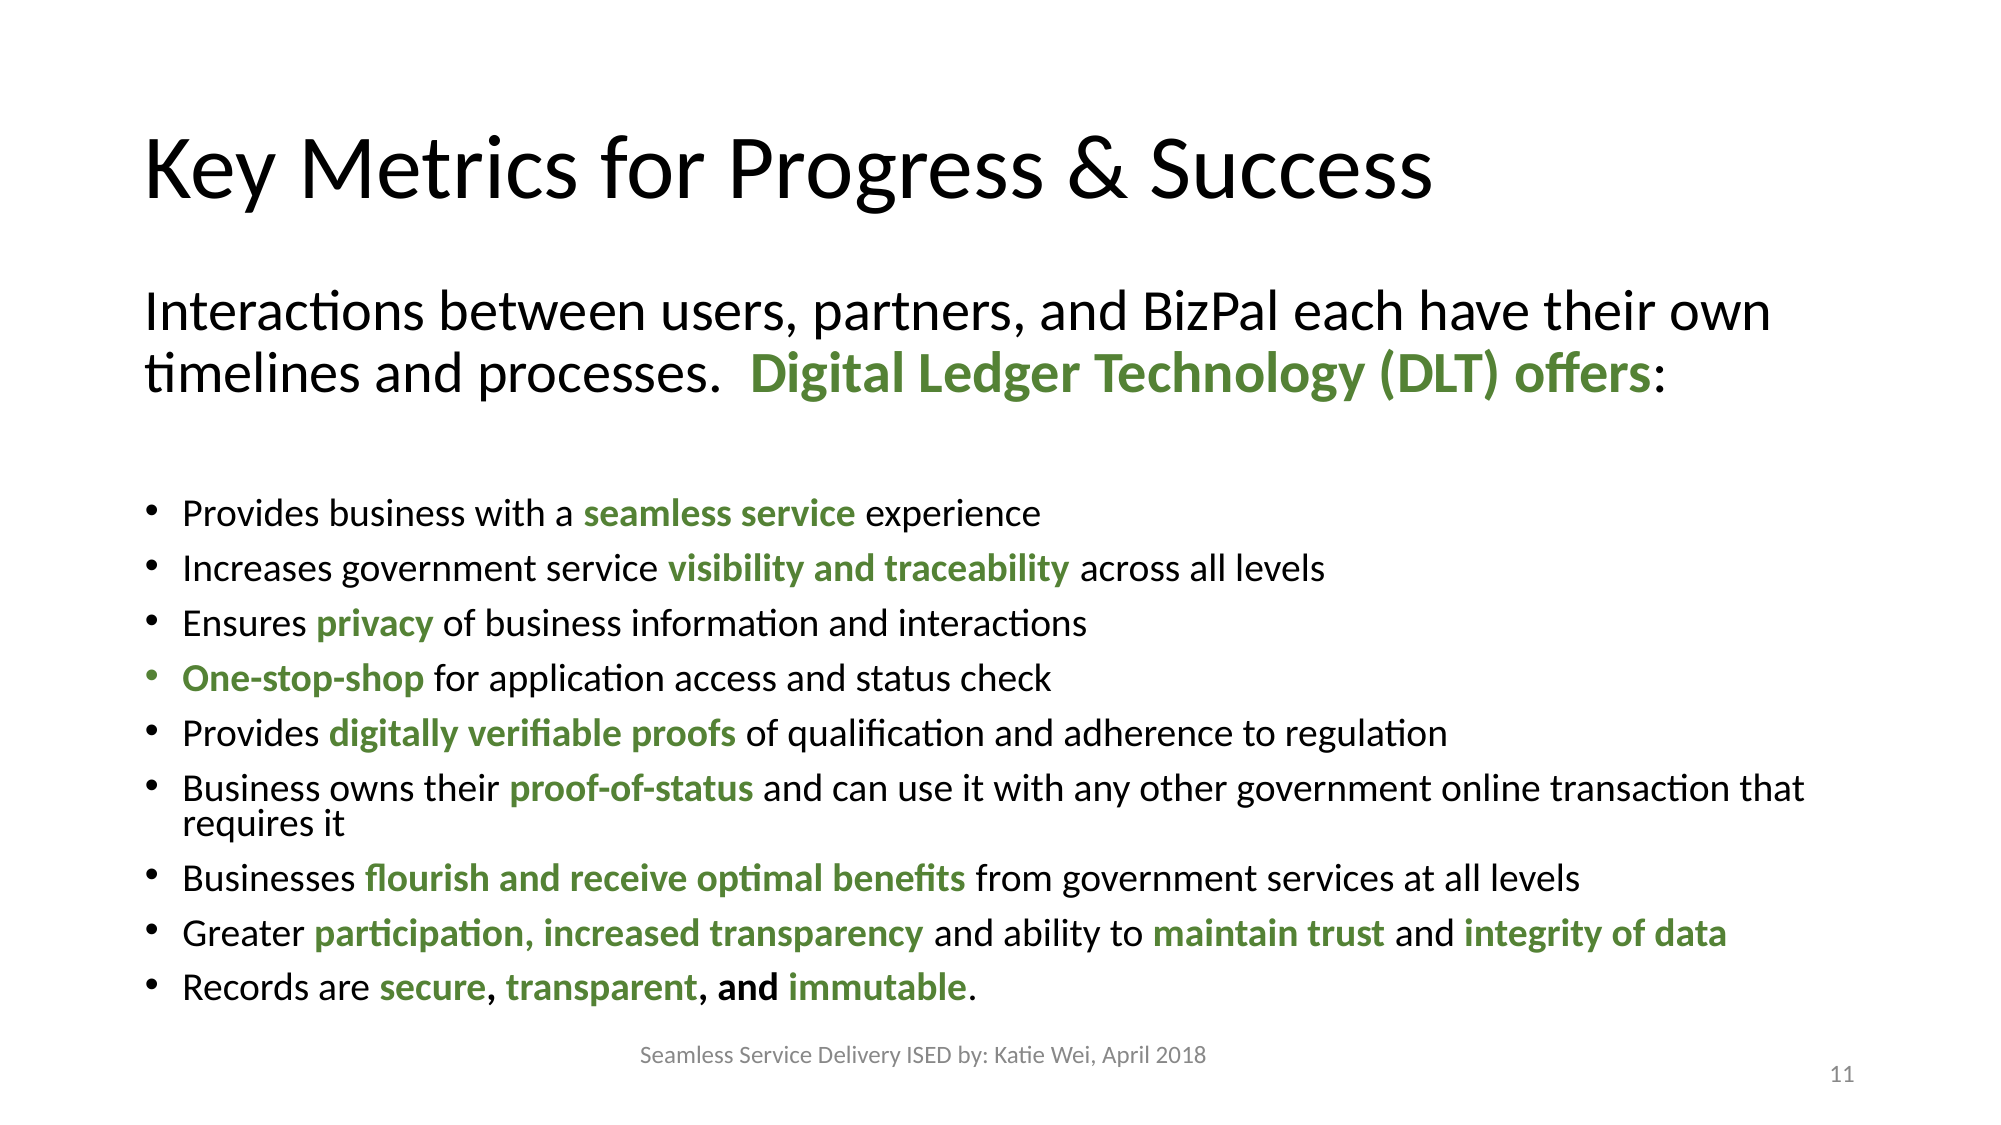

# Key Metrics for Progress & Success
Interactions between users, partners, and BizPal each have their own timelines and processes.  Digital Ledger Technology (DLT) offers:

Provides business with a seamless service experience
Increases government service visibility and traceability across all levels
Ensures privacy of business information and interactions
One-stop-shop for application access and status check
Provides digitally verifiable proofs of qualification and adherence to regulation
Business owns their proof-of-status and can use it with any other government online transaction that requires it
Businesses flourish and receive optimal benefits from government services at all levels
Greater participation, increased transparency and ability to maintain trust and integrity of data
Records are secure, transparent, and immutable.
Seamless Service Delivery ISED by: Katie Wei, April 2018
11